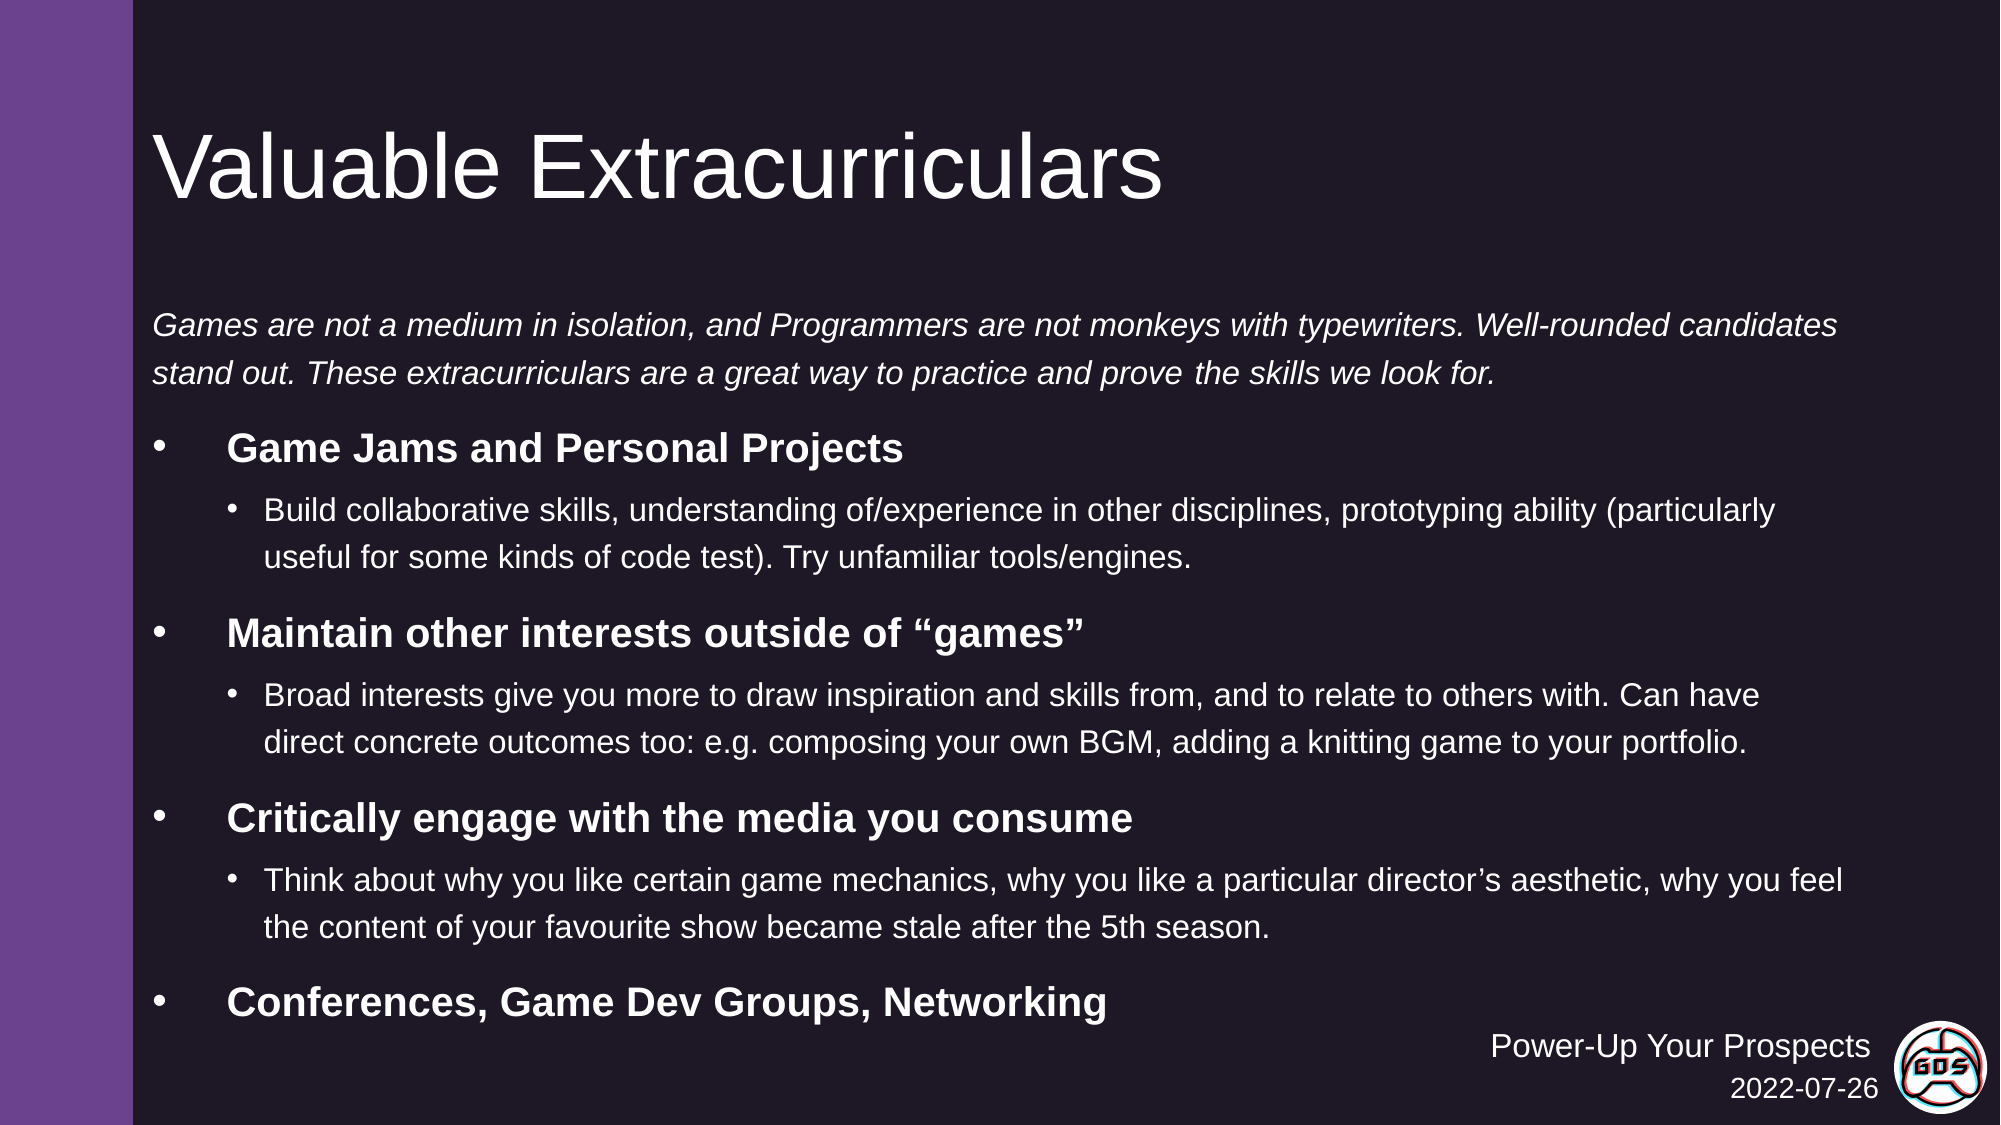

# Valuable Extracurriculars
Games are not a medium in isolation, and Programmers are not monkeys with typewriters. Well-rounded candidates stand out. These extracurriculars are a great way to practice and prove the skills we look for.
Game Jams and Personal Projects
Build collaborative skills, understanding of/experience in other disciplines, prototyping ability (particularly useful for some kinds of code test). Try unfamiliar tools/engines.
Maintain other interests outside of “games”
Broad interests give you more to draw inspiration and skills from, and to relate to others with. Can have direct concrete outcomes too: e.g. composing your own BGM, adding a knitting game to your portfolio.
Critically engage with the media you consume
Think about why you like certain game mechanics, why you like a particular director’s aesthetic, why you feel the content of your favourite show became stale after the 5th season.
Conferences, Game Dev Groups, Networking